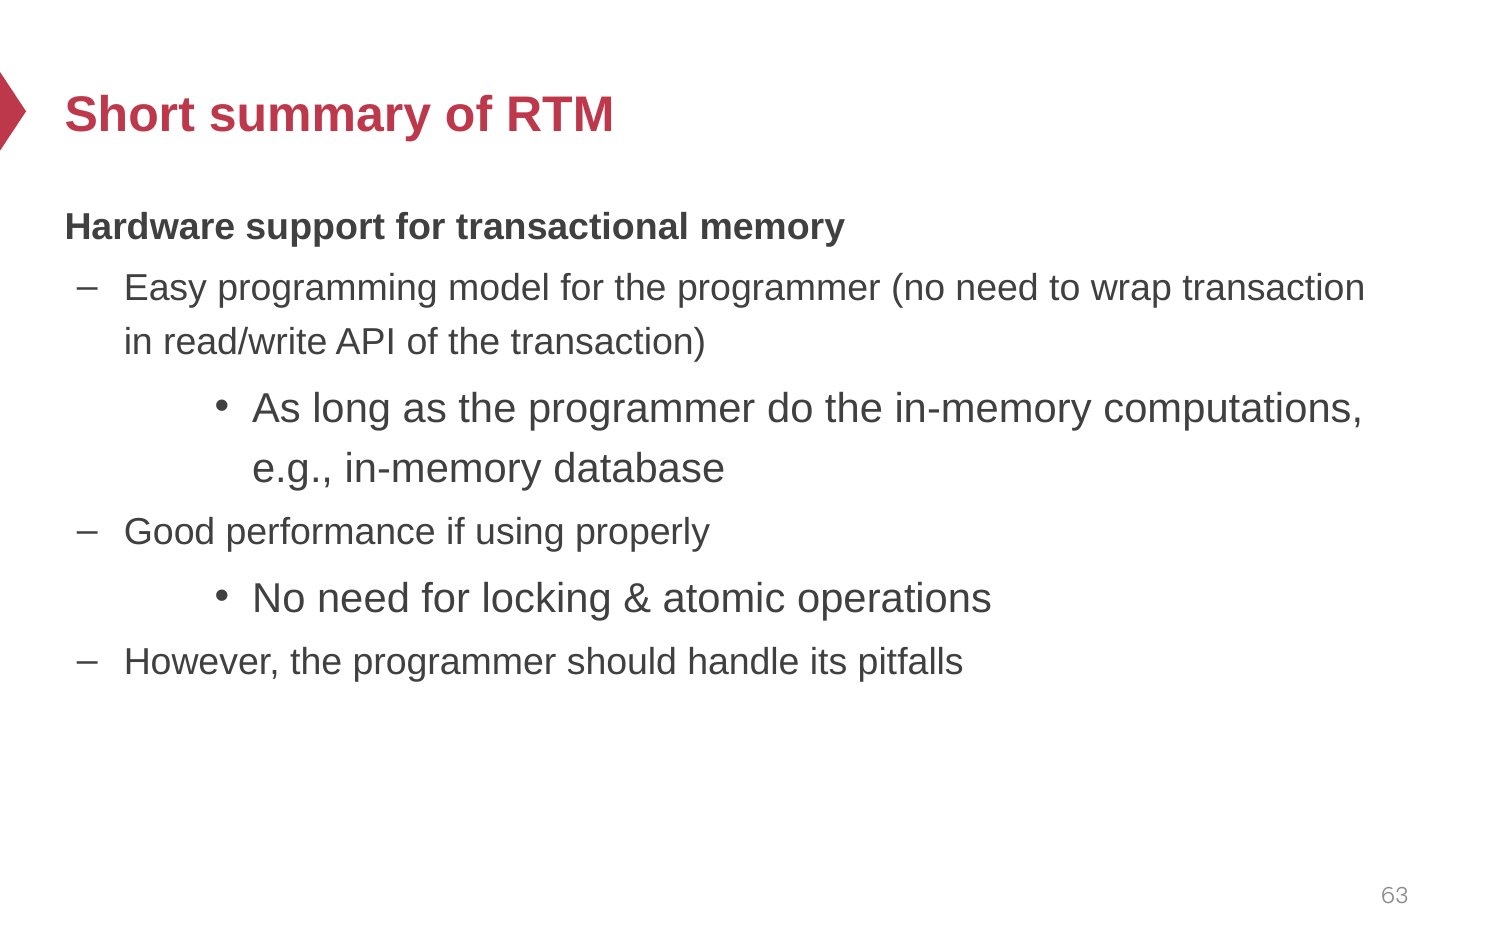

# Short summary of RTM
Hardware support for transactional memory
Easy programming model for the programmer (no need to wrap transaction in read/write API of the transaction)
As long as the programmer do the in-memory computations, e.g., in-memory database
Good performance if using properly
No need for locking & atomic operations
However, the programmer should handle its pitfalls

63